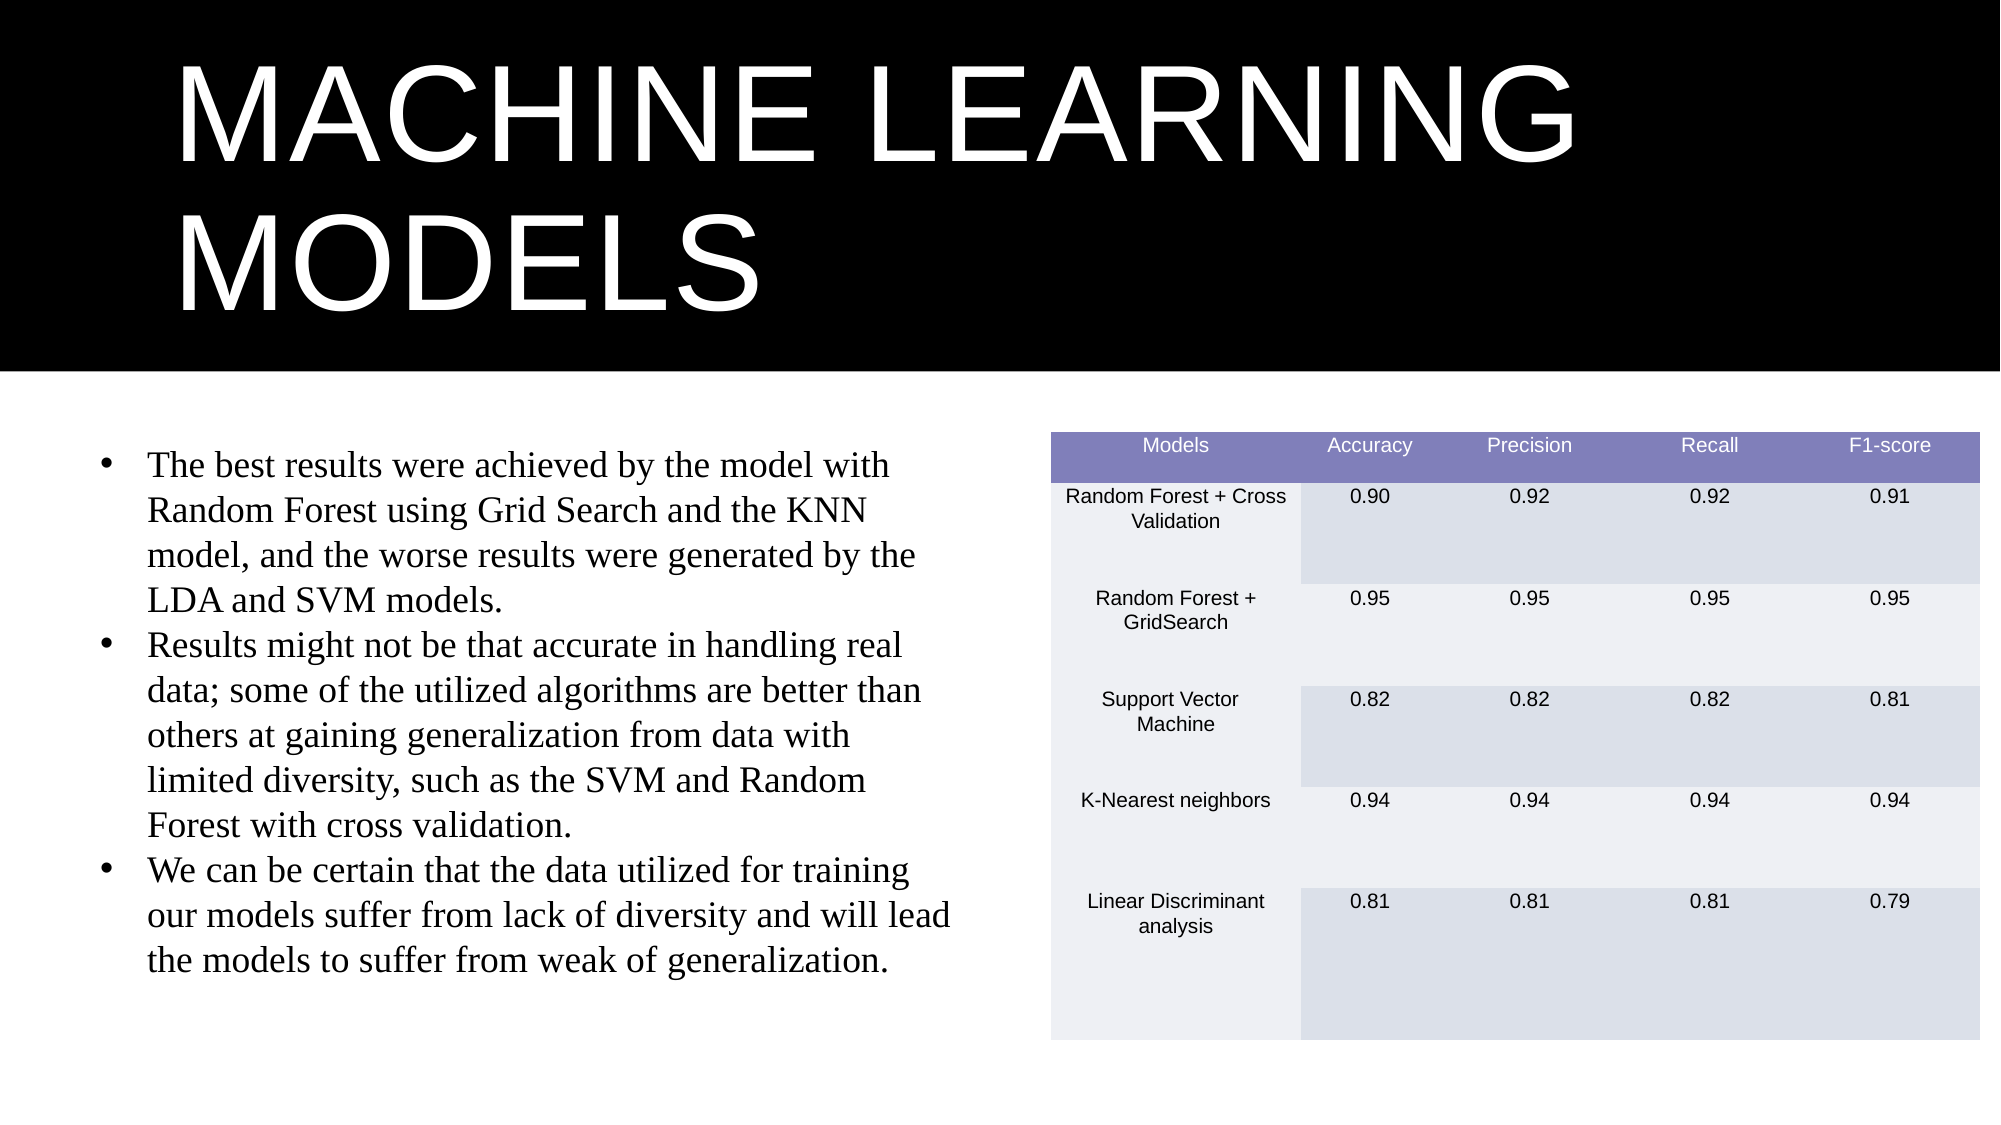

# Machine Learning models
The best results were achieved by the model with Random Forest using Grid Search and the KNN model, and the worse results were generated by the LDA and SVM models.
Results might not be that accurate in handling real data; some of the utilized algorithms are better than others at gaining generalization from data with limited diversity, such as the SVM and Random Forest with cross validation.
We can be certain that the data utilized for training our models suffer from lack of diversity and will lead the models to suffer from weak of generalization.

| Models | Accuracy | Precision | Recall | F1-score |
| --- | --- | --- | --- | --- |
| Random Forest + Cross Validation | 0.90 | 0.92 | 0.92 | 0.91 |
| Random Forest + GridSearch | 0.95 | 0.95 | 0.95 | 0.95 |
| Support Vector Machine | 0.82 | 0.82 | 0.82 | 0.81 |
| K-Nearest neighbors | 0.94 | 0.94 | 0.94 | 0.94 |
| Linear Discriminant analysis | 0.81 | 0.81 | 0.81 | 0.79 |